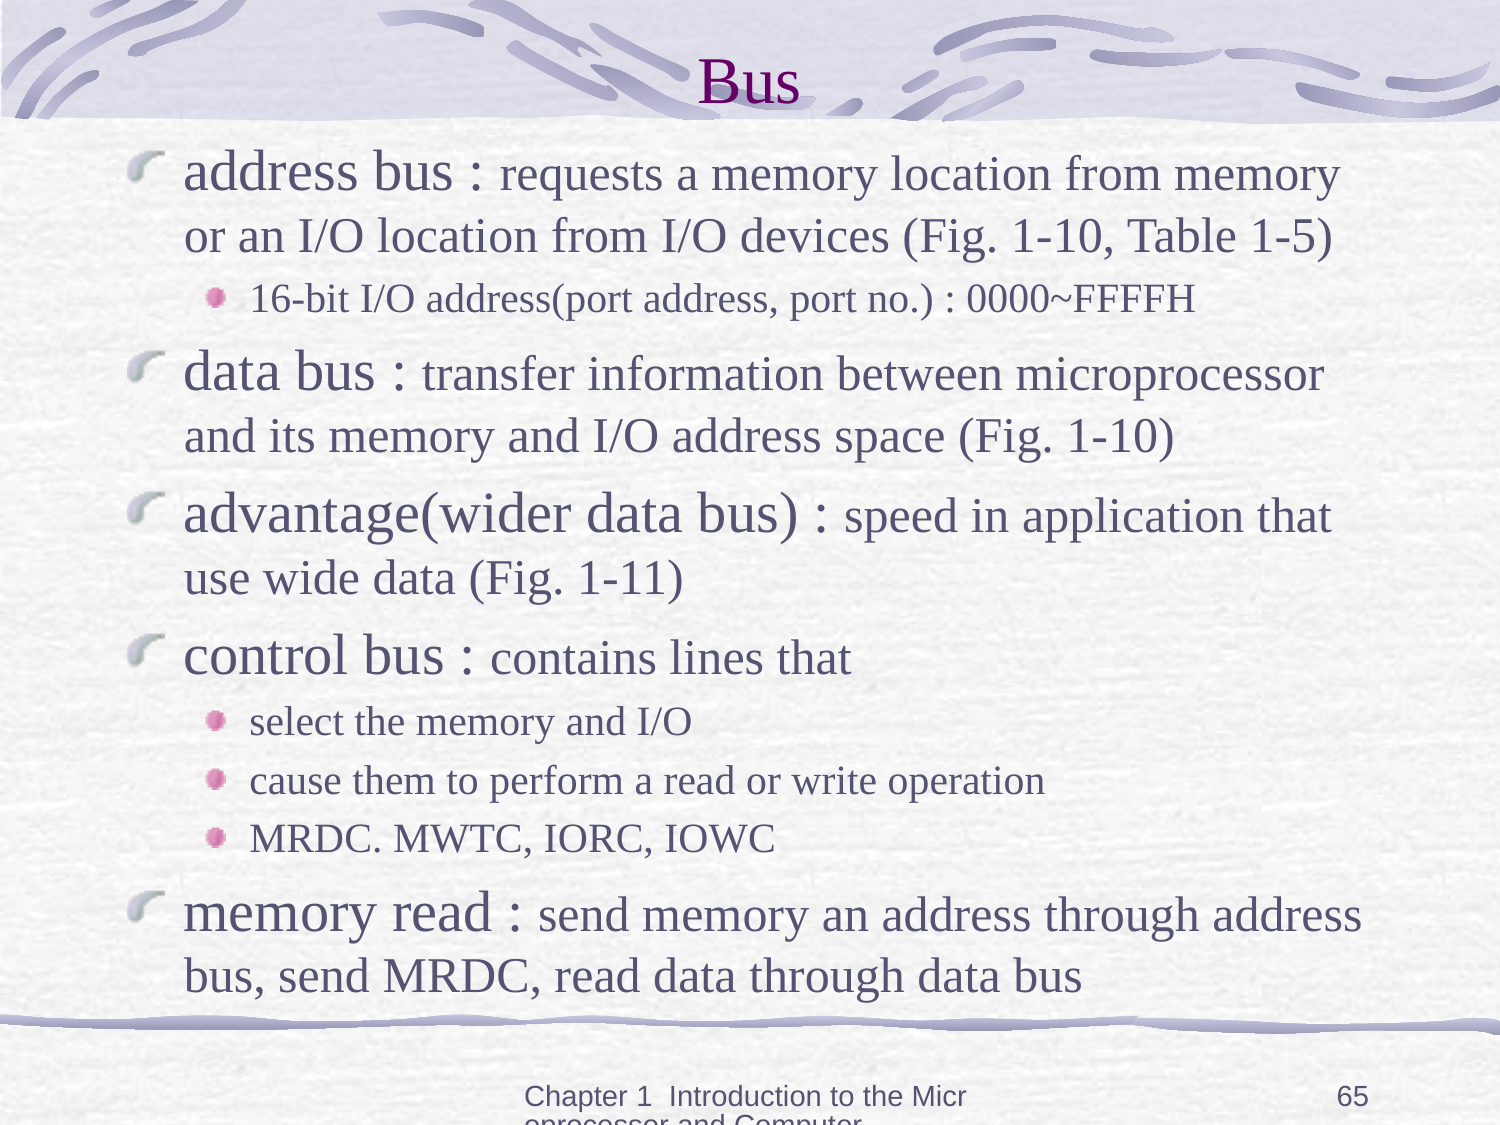

# Bus
address bus : requests a memory location from memory or an I/O location from I/O devices (Fig. 1-10, Table 1-5)
16-bit I/O address(port address, port no.) : 0000~FFFFH
data bus : transfer information between microprocessor and its memory and I/O address space (Fig. 1-10)
advantage(wider data bus) : speed in application that use wide data (Fig. 1-11)
control bus : contains lines that
select the memory and I/O
cause them to perform a read or write operation
MRDC. MWTC, IORC, IOWC
memory read : send memory an address through address bus, send MRDC, read data through data bus
Chapter 1  Introduction to the Microprocessor and Computer
65